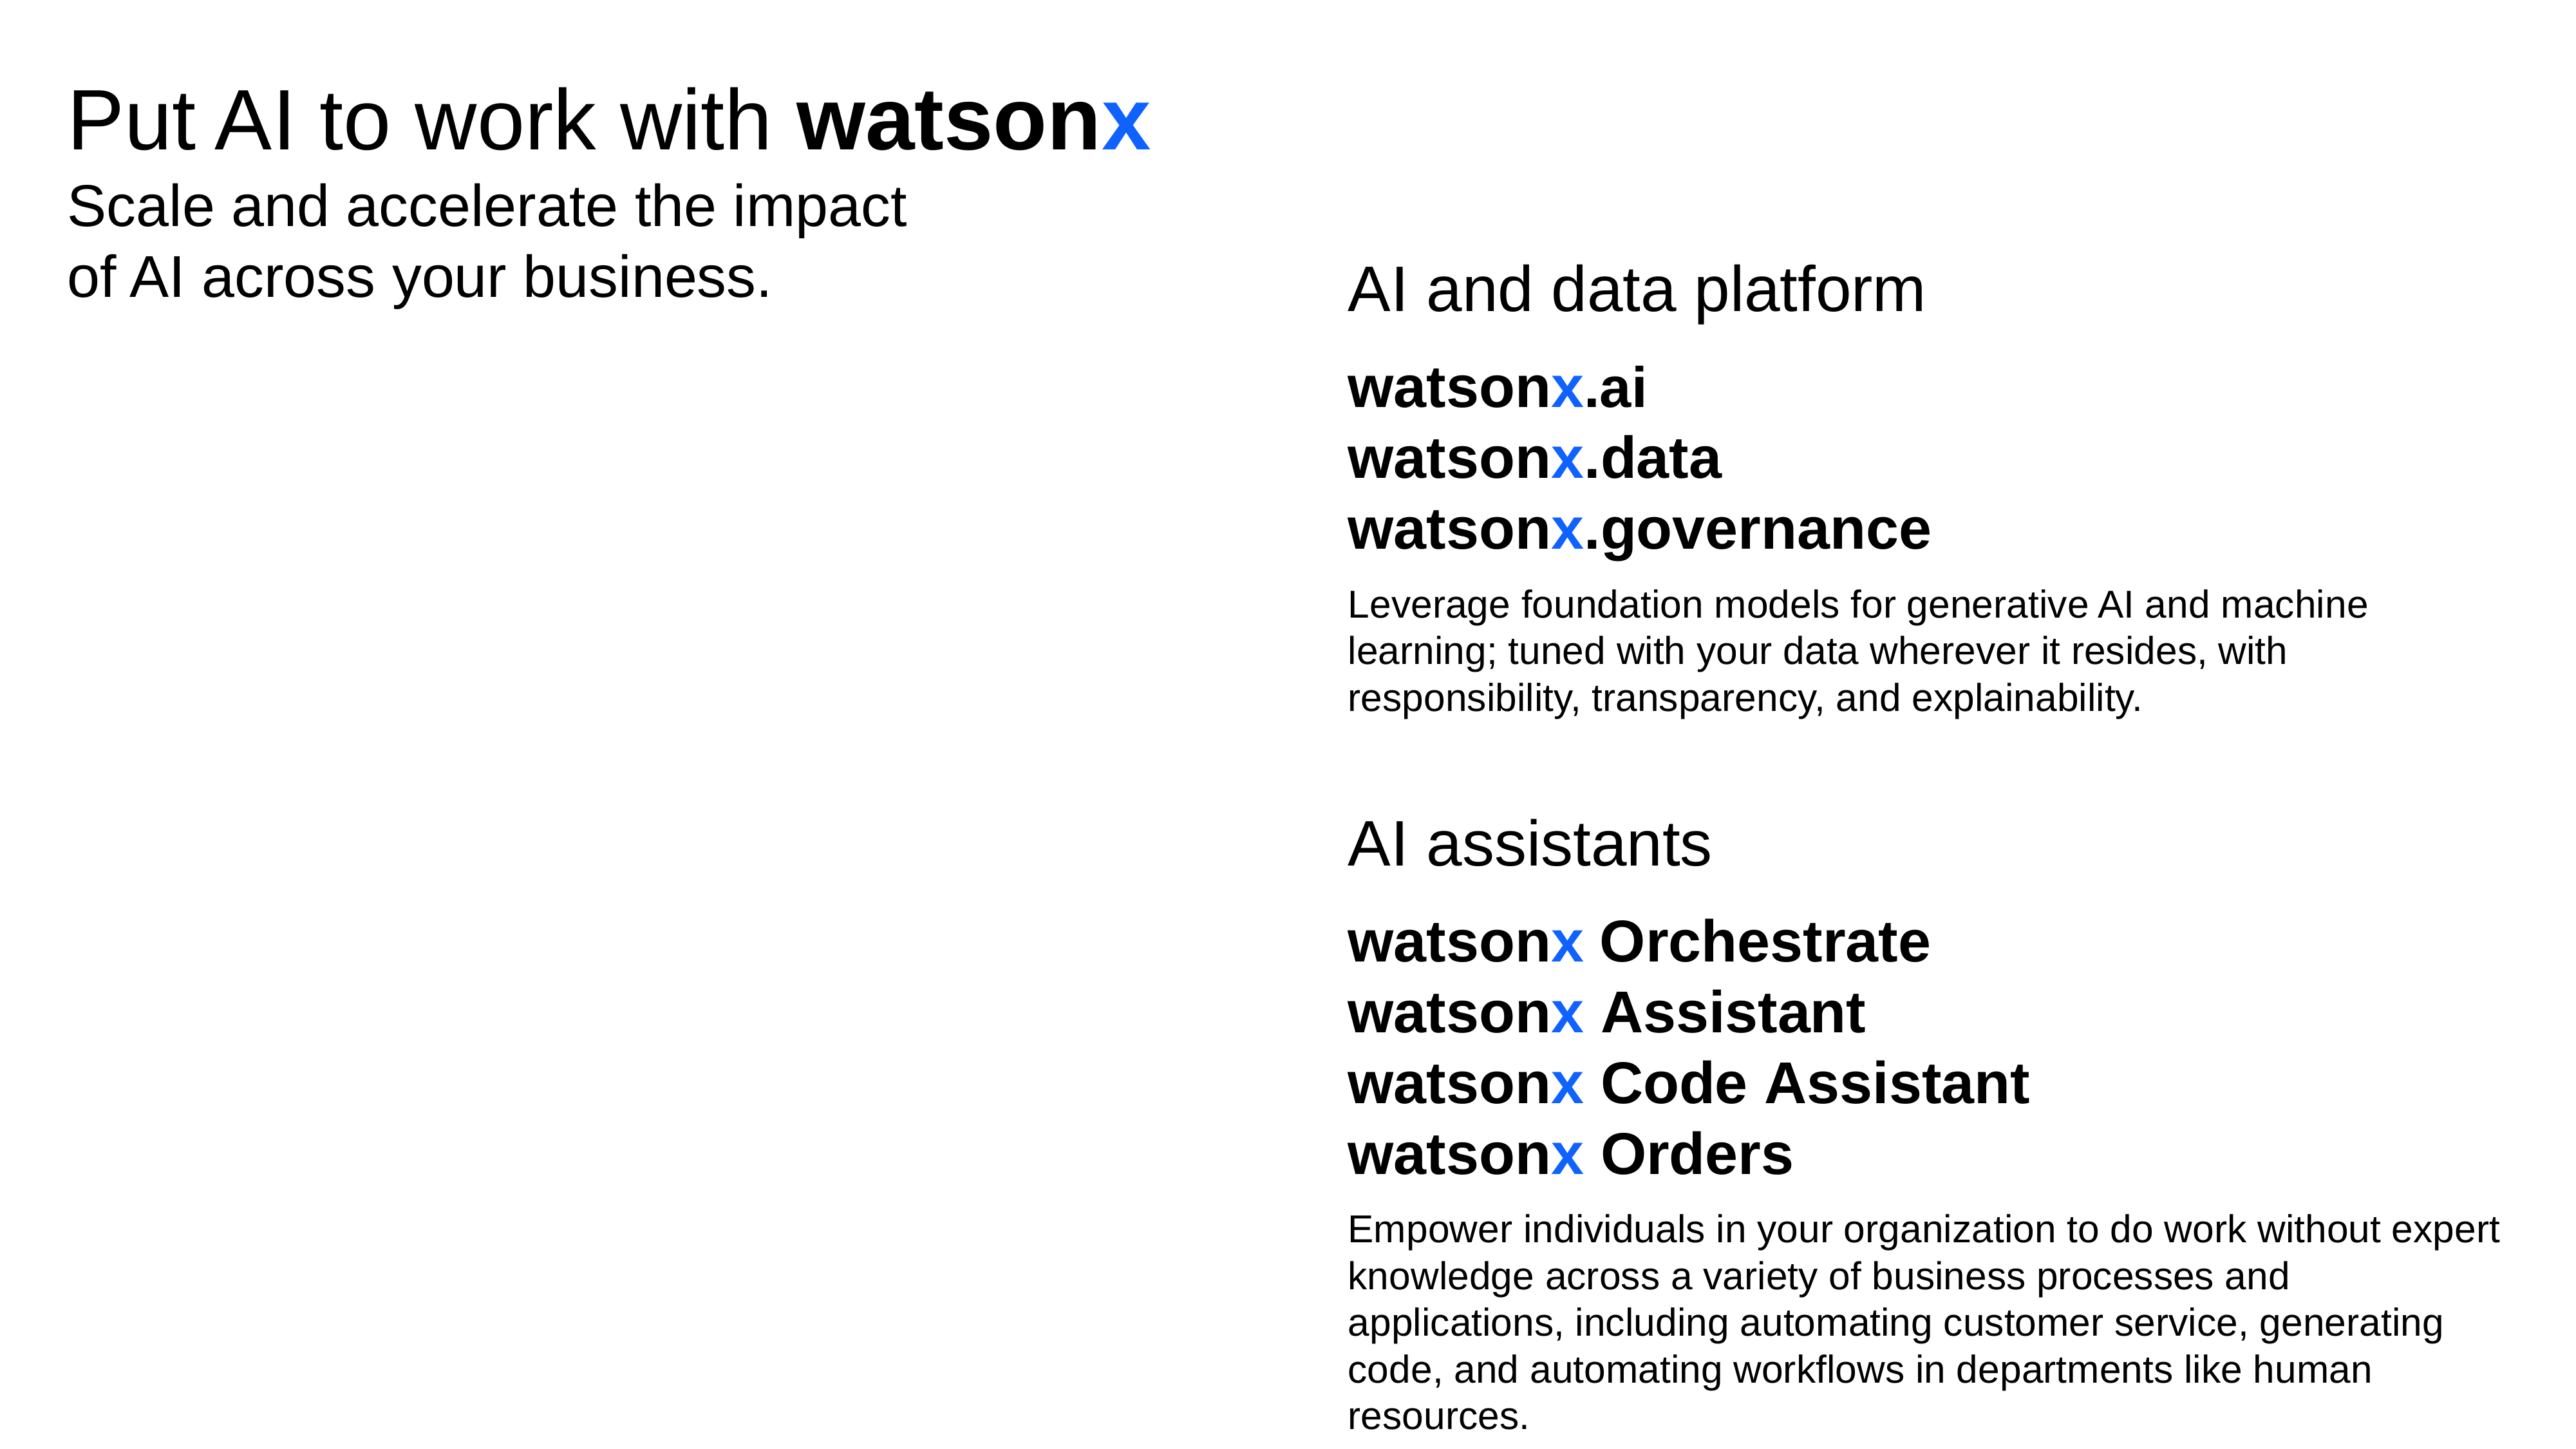

# Put AI to work with watsonx Scale and accelerate the impact of AI across your business.
AI and data platform
watsonx.ai
watsonx.data
watsonx.governance
Leverage foundation models for generative AI and machine learning; tuned with your data wherever it resides, with responsibility, transparency, and explainability.

AI assistants
watsonx Orchestrate
watsonx Assistant
watsonx Code Assistant
watsonx Orders
Empower individuals in your organization to do work without expert knowledge across a variety of business processes and applications, including automating customer service, generating code, and automating workflows in departments like human resources.